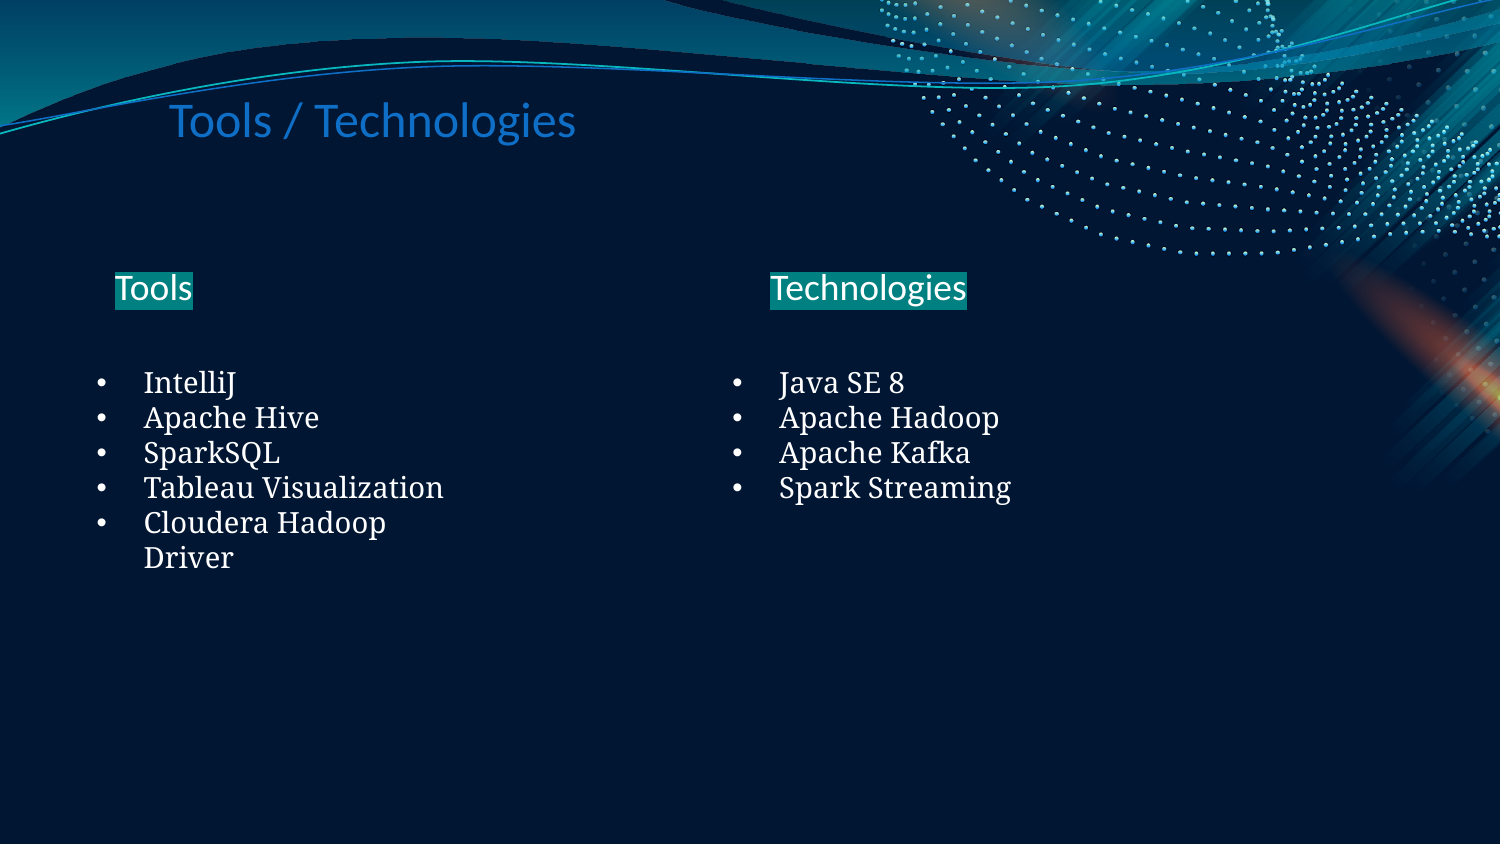

Tools / Technologies
# Tools
Technologies
IntelliJ
Apache Hive
SparkSQL
Tableau Visualization
Cloudera Hadoop Driver
Java SE 8
Apache Hadoop
Apache Kafka
Spark Streaming